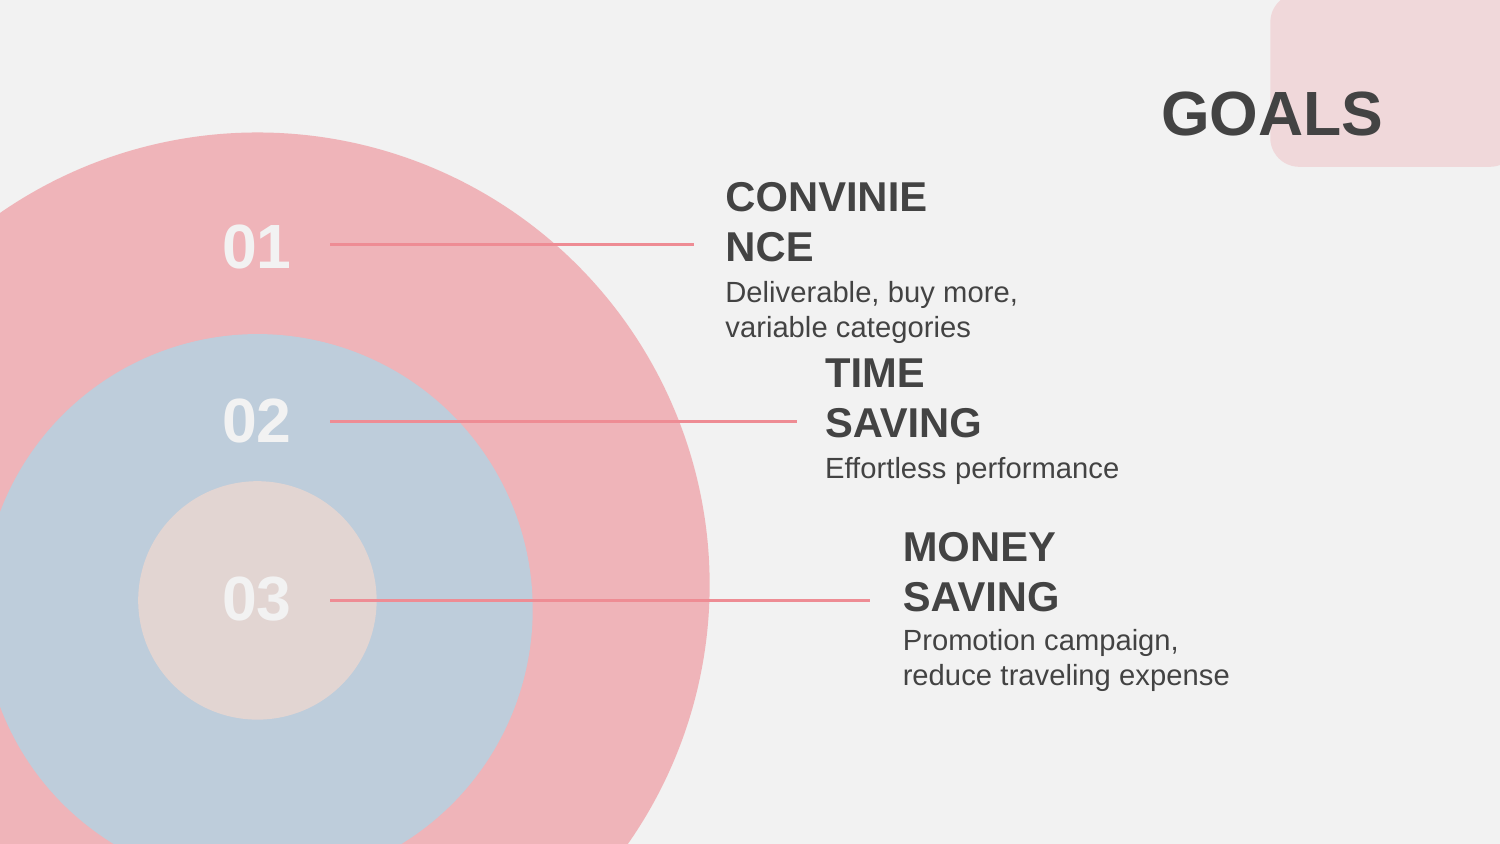

GOALS

# CONVINIENCE
01
Deliverable, buy more, variable categories

TIME SAVING
02
Effortless performance

MONEY SAVING
03
Promotion campaign, reduce traveling expense